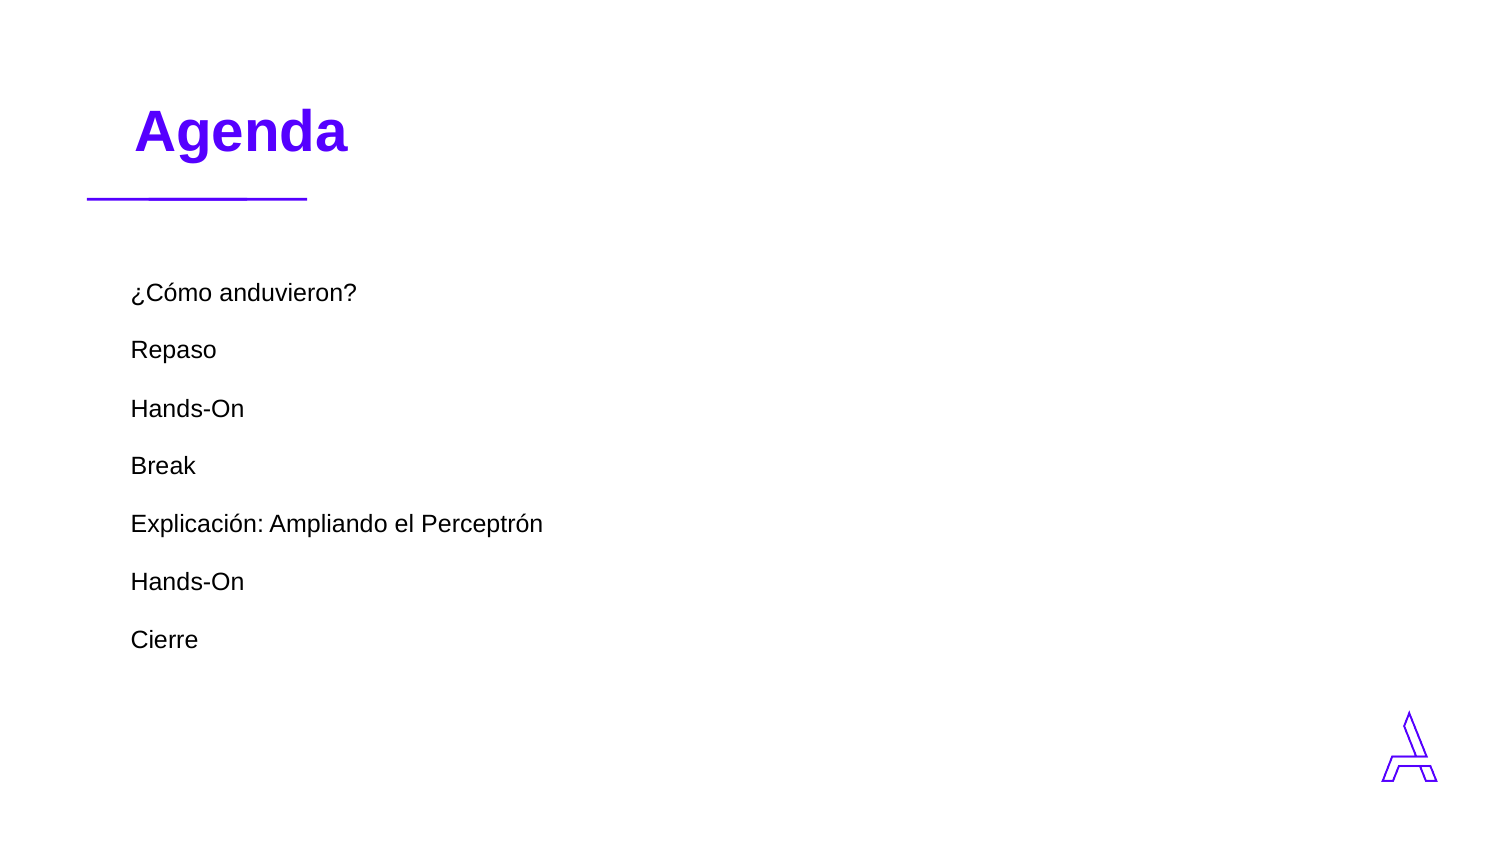

| ¿Cómo anduvieron? |
| --- |
| Repaso |
| Hands-On |
| Break |
| Explicación: Ampliando el Perceptrón |
| Hands-On |
| Cierre |
3